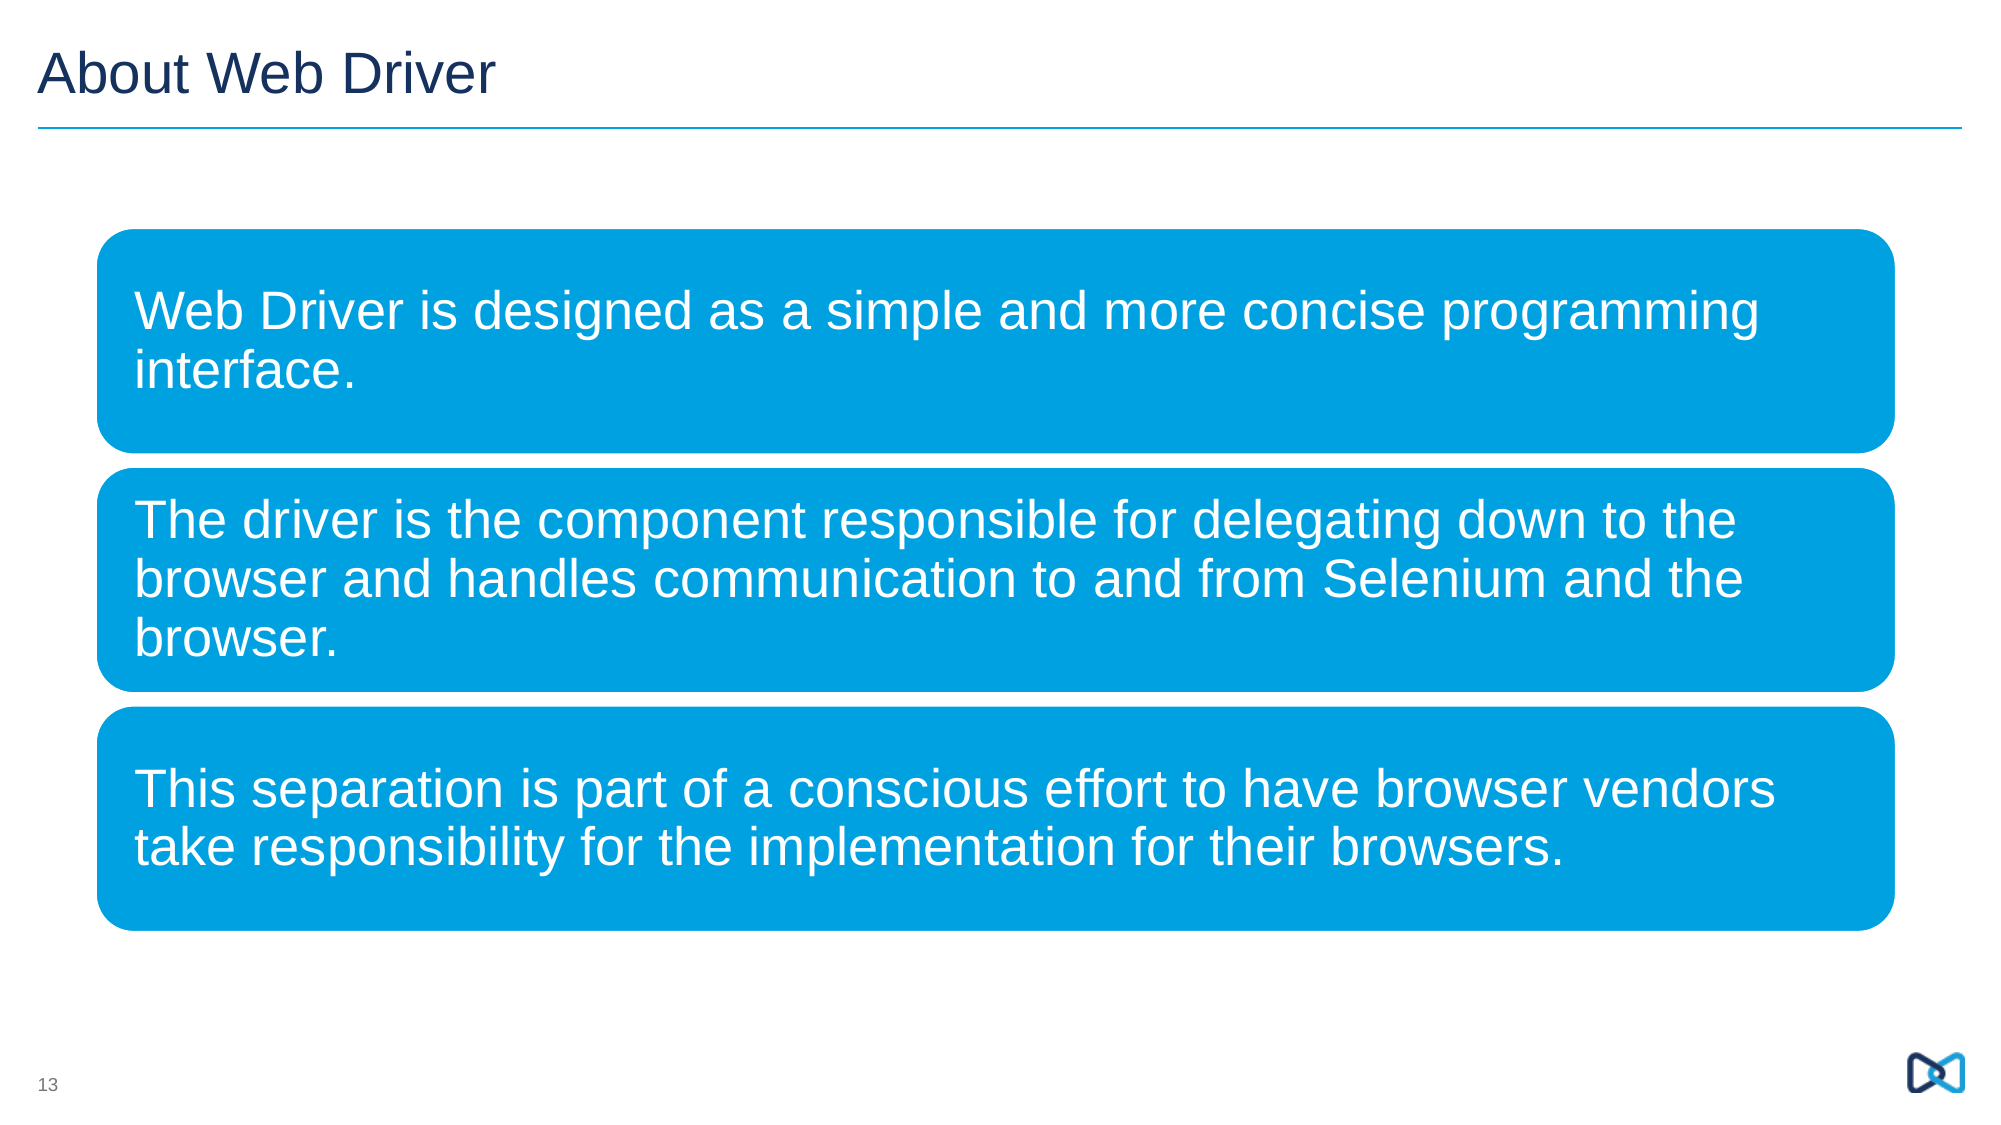

# About Web Driver
Web Driver is designed as a simple and more concise programming interface.
The driver is the component responsible for delegating down to the browser and handles communication to and from Selenium and the browser.
This separation is part of a conscious effort to have browser vendors take responsibility for the implementation for their browsers.
13